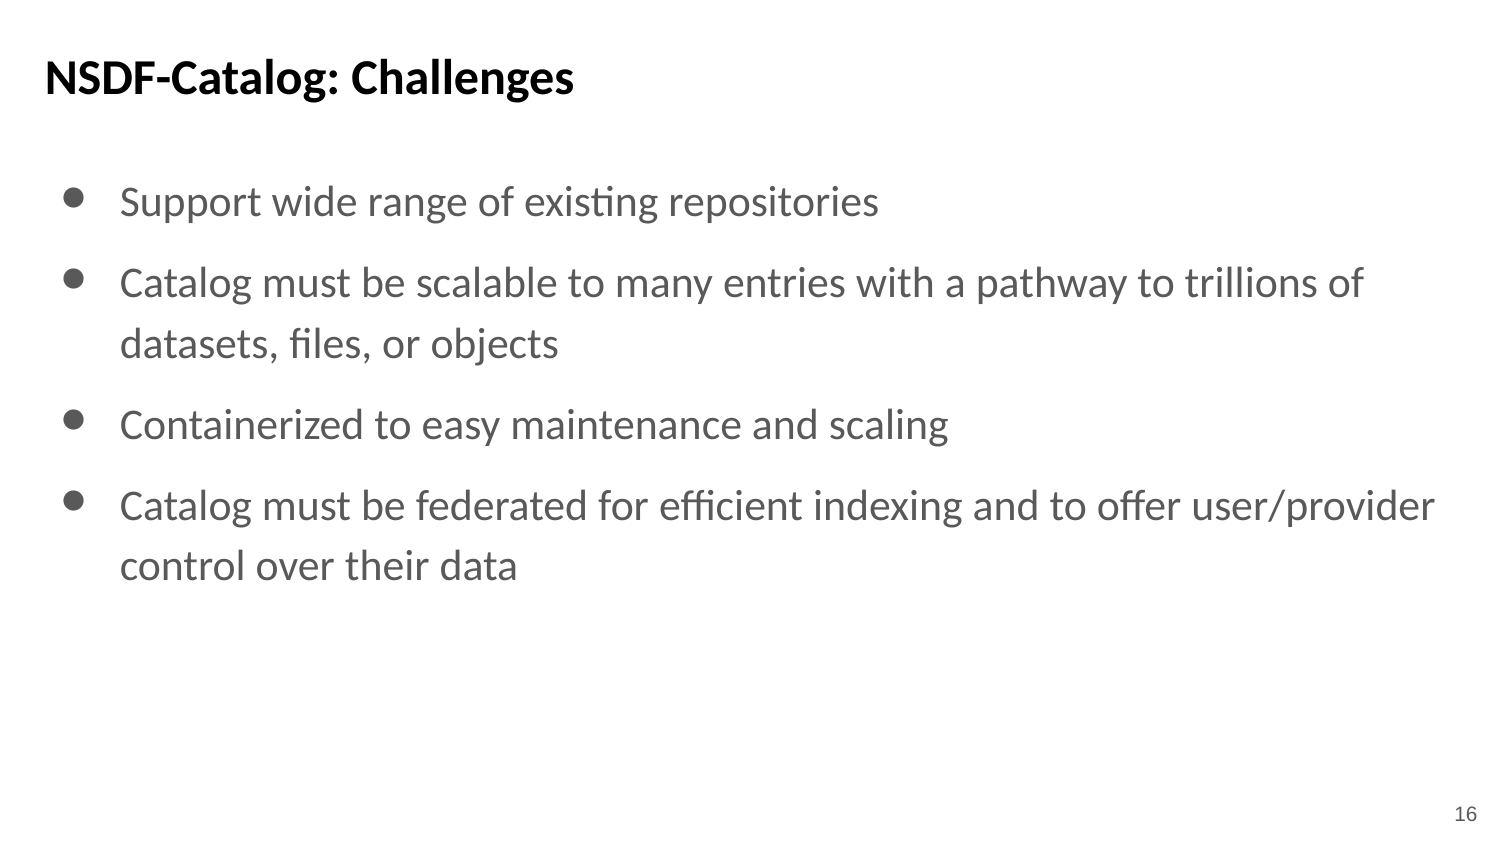

# NSDF-Catalog: Challenges

Support wide range of existing repositories
Catalog must be scalable to many entries with a pathway to trillions of datasets, files, or objects
Containerized to easy maintenance and scaling
Catalog must be federated for efficient indexing and to offer user/provider control over their data

16